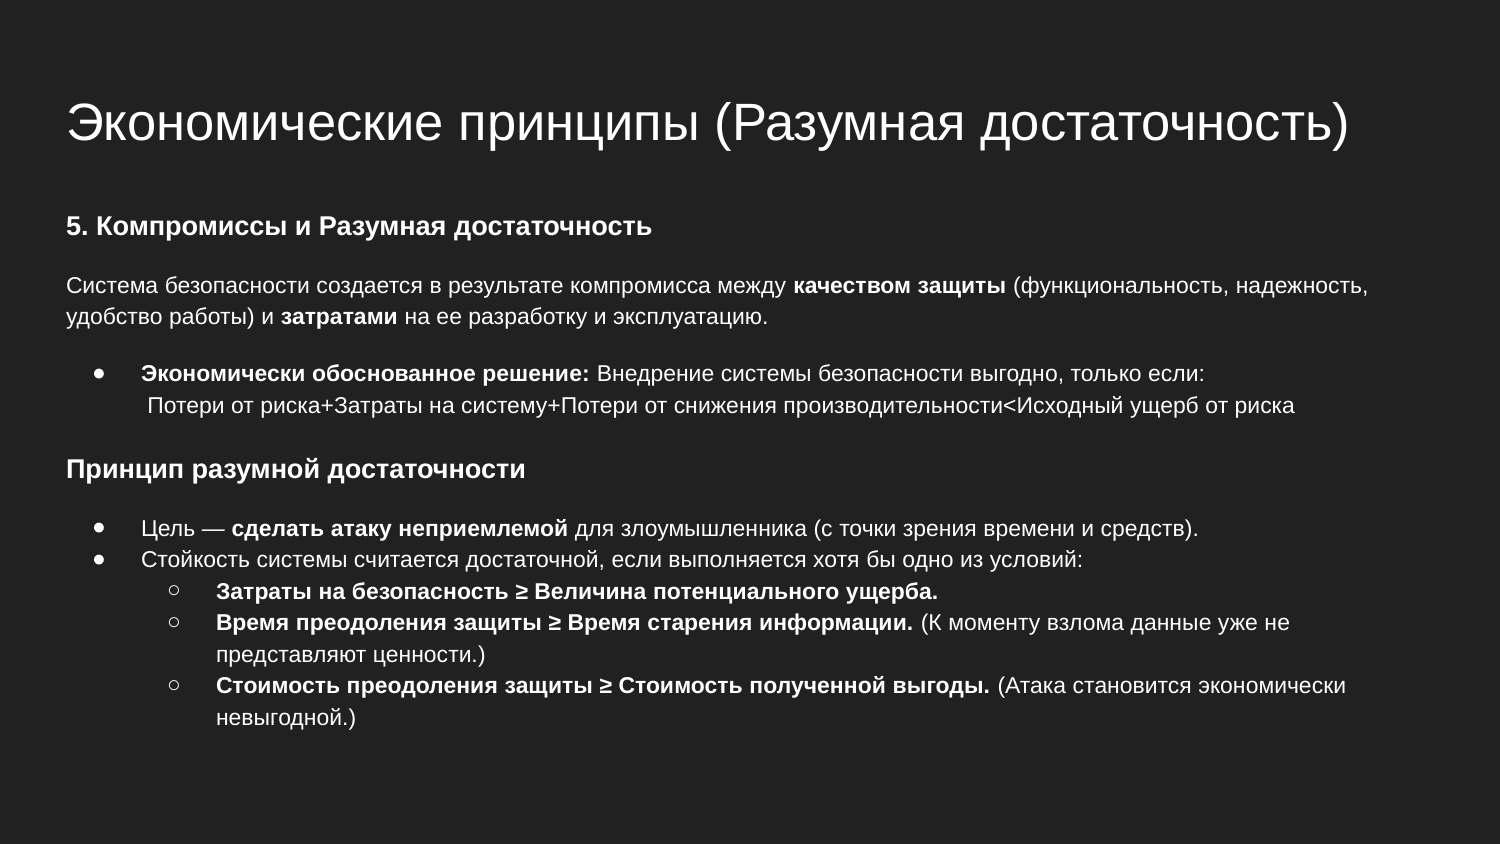

# Экономические принципы (Разумная достаточность)
5. Компромиссы и Разумная достаточность
Система безопасности создается в результате компромисса между качеством защиты (функциональность, надежность, удобство работы) и затратами на ее разработку и эксплуатацию.
Экономически обоснованное решение: Внедрение системы безопасности выгодно, только если:
 Потери от риска+Затраты на систему+Потери от снижения производительности<Исходный ущерб от риска
Принцип разумной достаточности
Цель — сделать атаку неприемлемой для злоумышленника (с точки зрения времени и средств).
Стойкость системы считается достаточной, если выполняется хотя бы одно из условий:
Затраты на безопасность ≥ Величина потенциального ущерба.
Время преодоления защиты ≥ Время старения информации. (К моменту взлома данные уже не представляют ценности.)
Стоимость преодоления защиты ≥ Стоимость полученной выгоды. (Атака становится экономически невыгодной.)